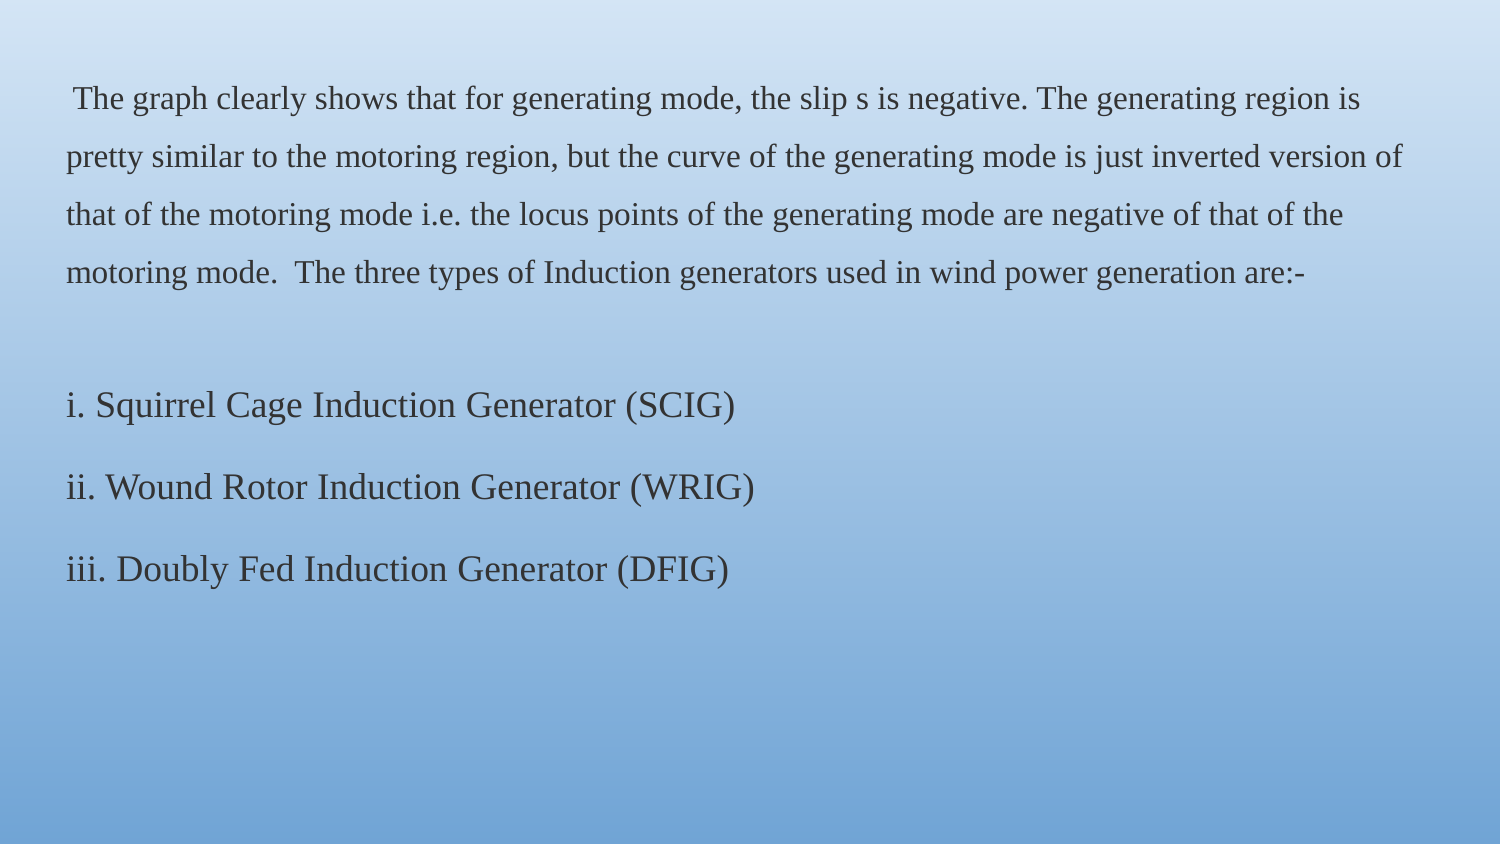

The graph clearly shows that for generating mode, the slip s is negative. The generating region is pretty similar to the motoring region, but the curve of the generating mode is just inverted version of that of the motoring mode i.e. the locus points of the generating mode are negative of that of the motoring mode.  The three types of Induction generators used in wind power generation are:-

i. Squirrel Cage Induction Generator (SCIG)
ii. Wound Rotor Induction Generator (WRIG)
iii. Doubly Fed Induction Generator (DFIG)